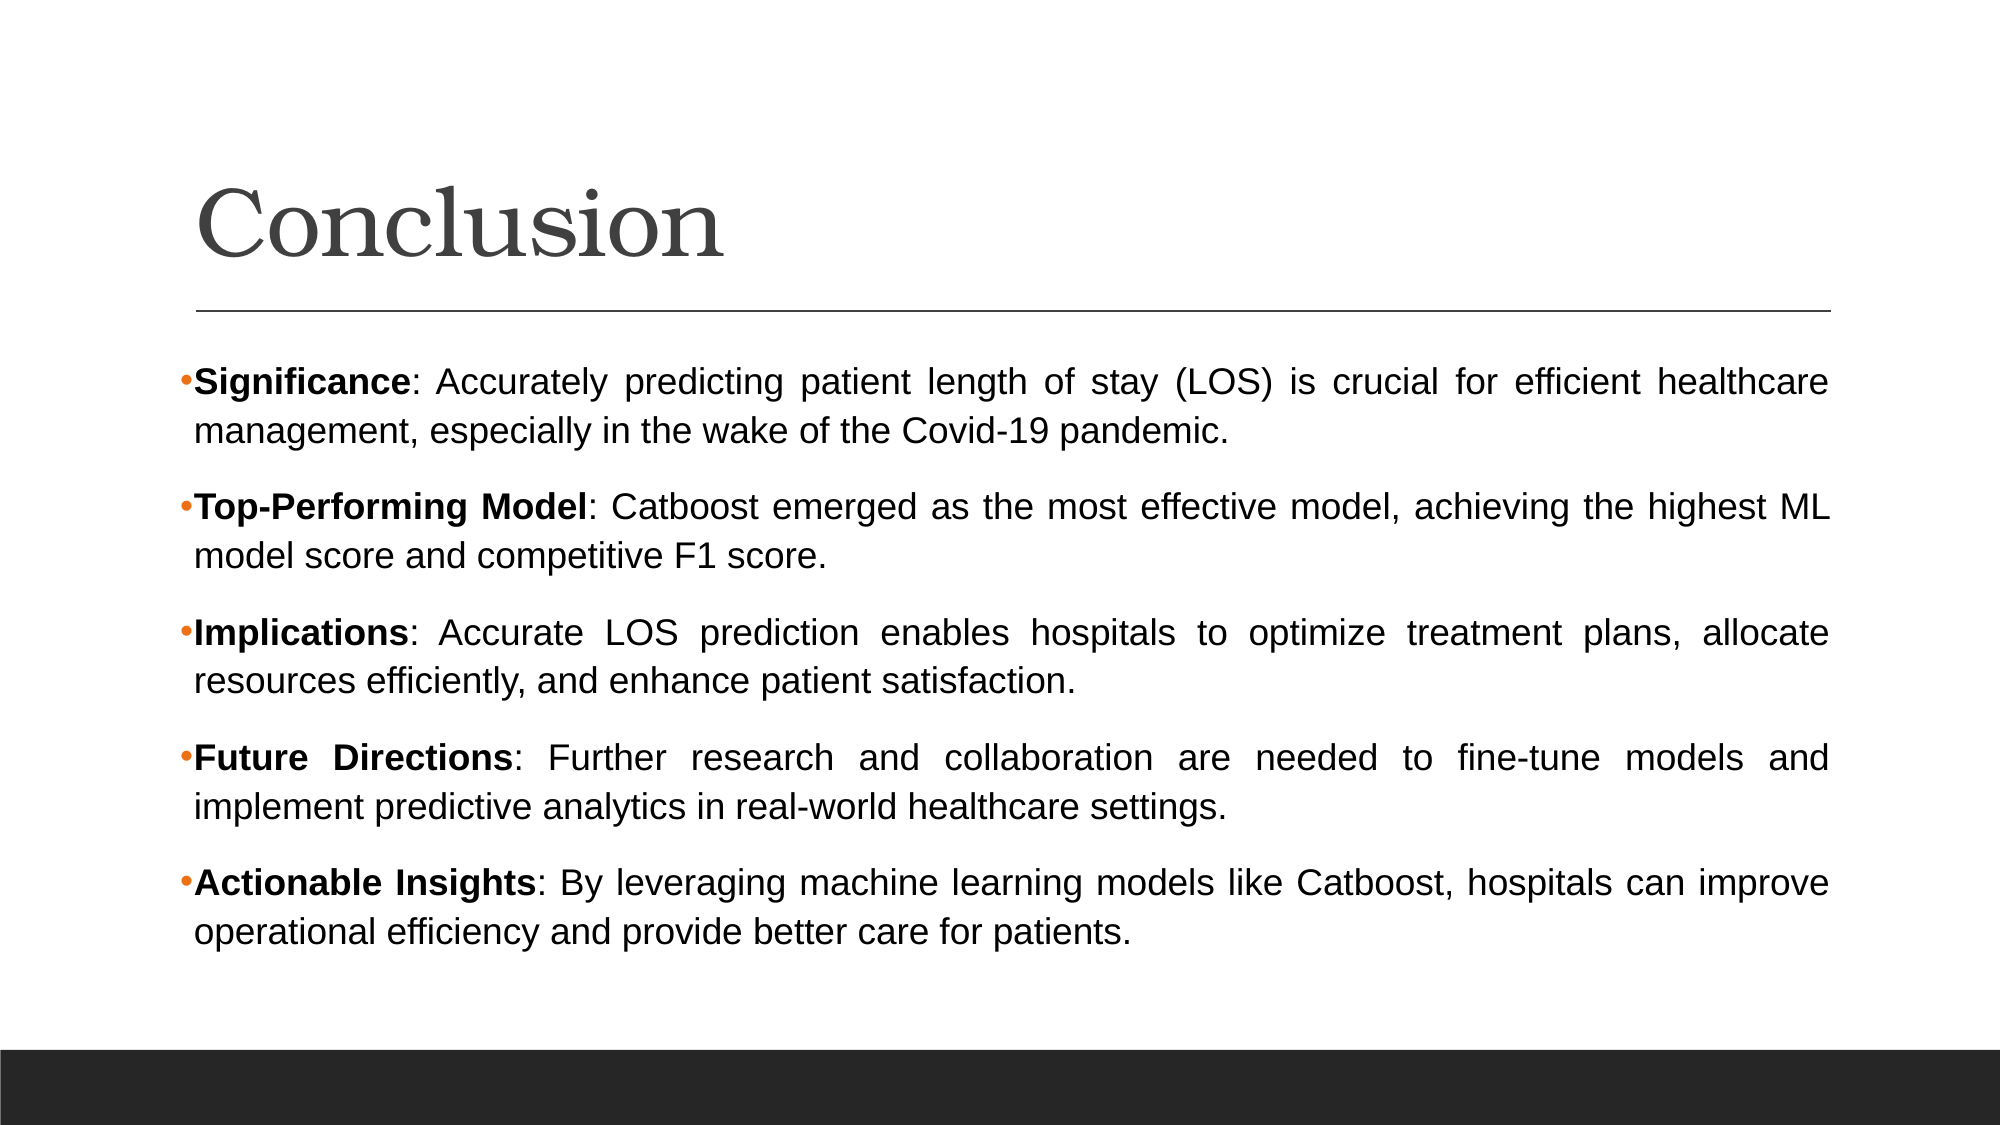

# Conclusion
Significance: Accurately predicting patient length of stay (LOS) is crucial for efficient healthcare management, especially in the wake of the Covid-19 pandemic.
Top-Performing Model: Catboost emerged as the most effective model, achieving the highest ML model score and competitive F1 score.
Implications: Accurate LOS prediction enables hospitals to optimize treatment plans, allocate resources efficiently, and enhance patient satisfaction.
Future Directions: Further research and collaboration are needed to fine-tune models and implement predictive analytics in real-world healthcare settings.
Actionable Insights: By leveraging machine learning models like Catboost, hospitals can improve operational efficiency and provide better care for patients.